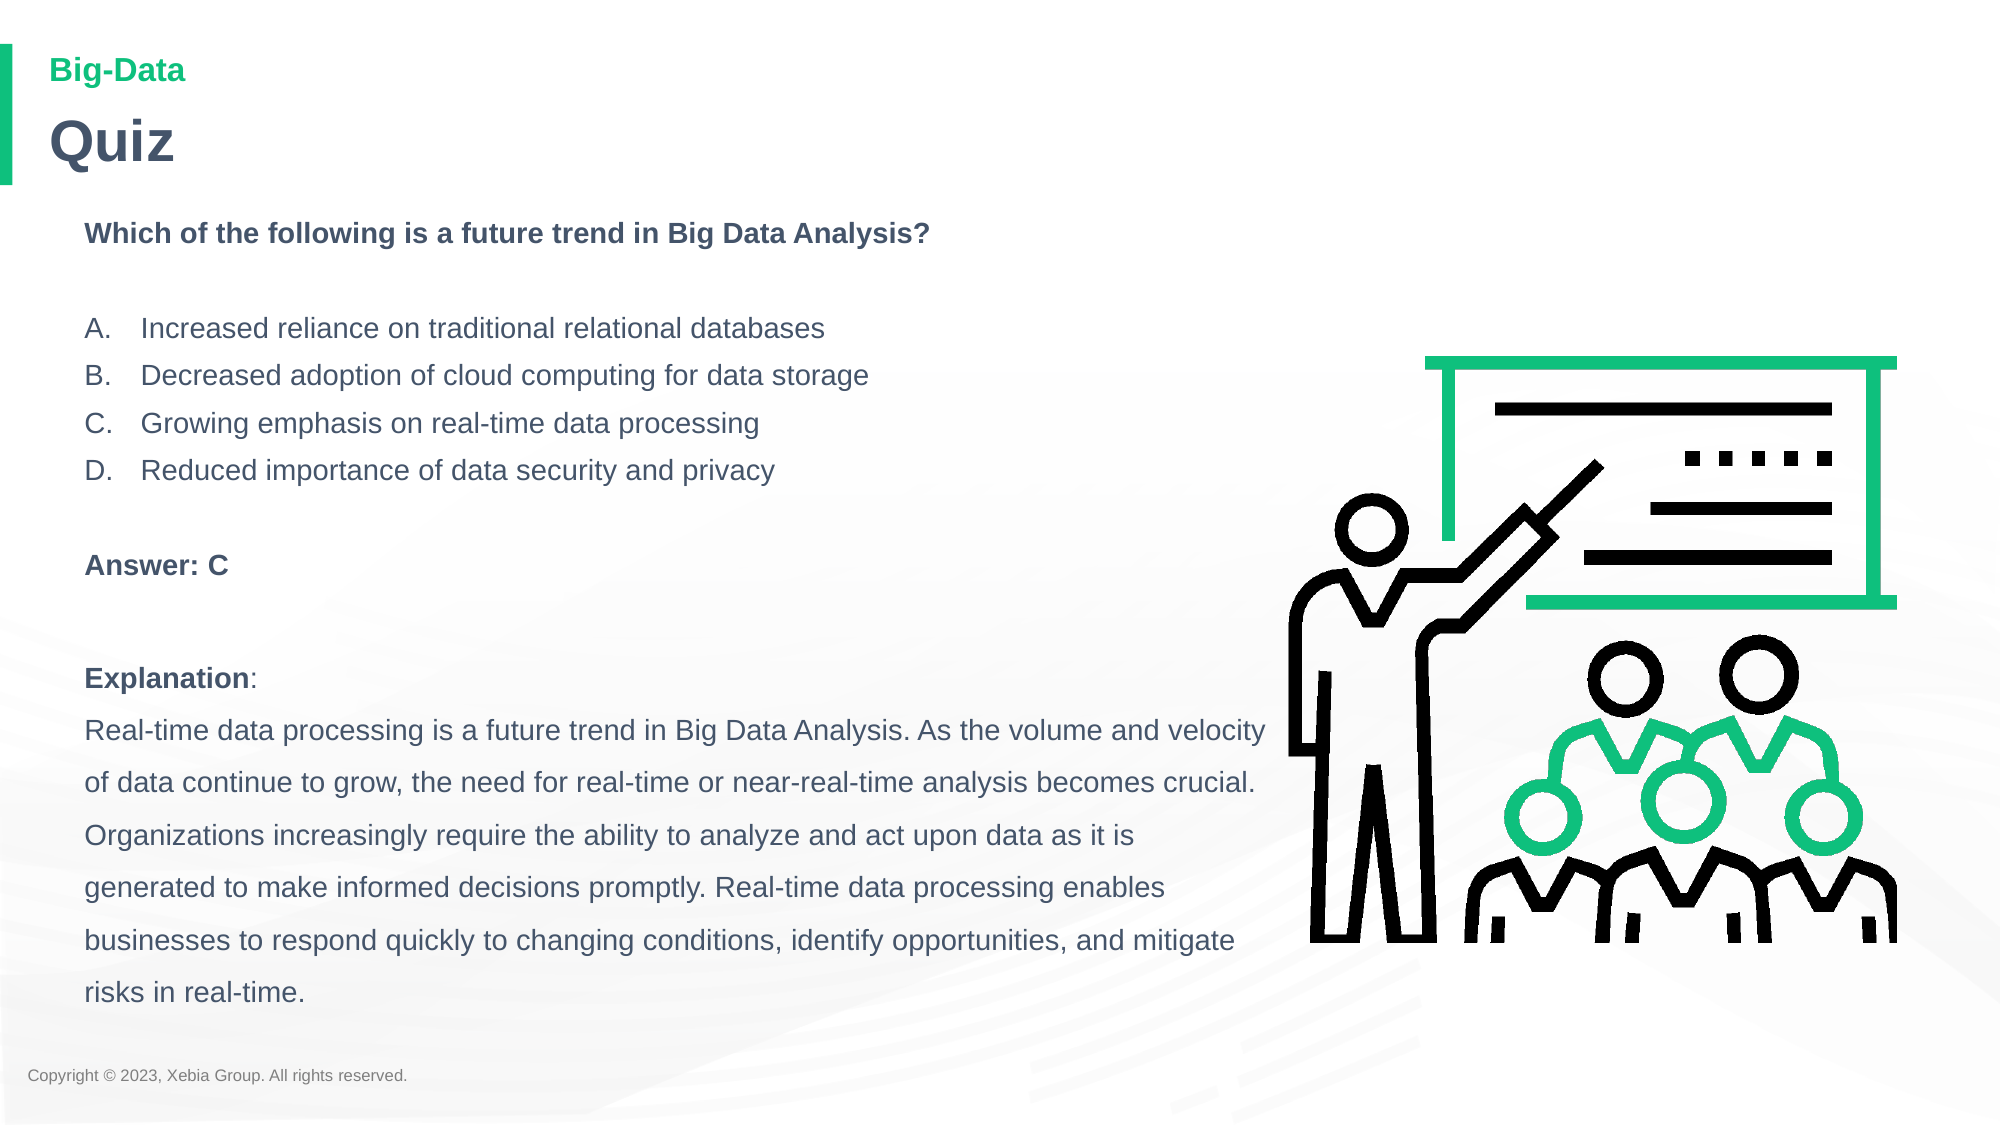

# Quiz
Which of the following is a future trend in Big Data Analysis?

Increased reliance on traditional relational databases
Decreased adoption of cloud computing for data storage
Growing emphasis on real-time data processing
Reduced importance of data security and privacy

Answer: C

Explanation:
Real-time data processing is a future trend in Big Data Analysis. As the volume and velocity of data continue to grow, the need for real-time or near-real-time analysis becomes crucial. Organizations increasingly require the ability to analyze and act upon data as it is generated to make informed decisions promptly. Real-time data processing enables businesses to respond quickly to changing conditions, identify opportunities, and mitigate risks in real-time.